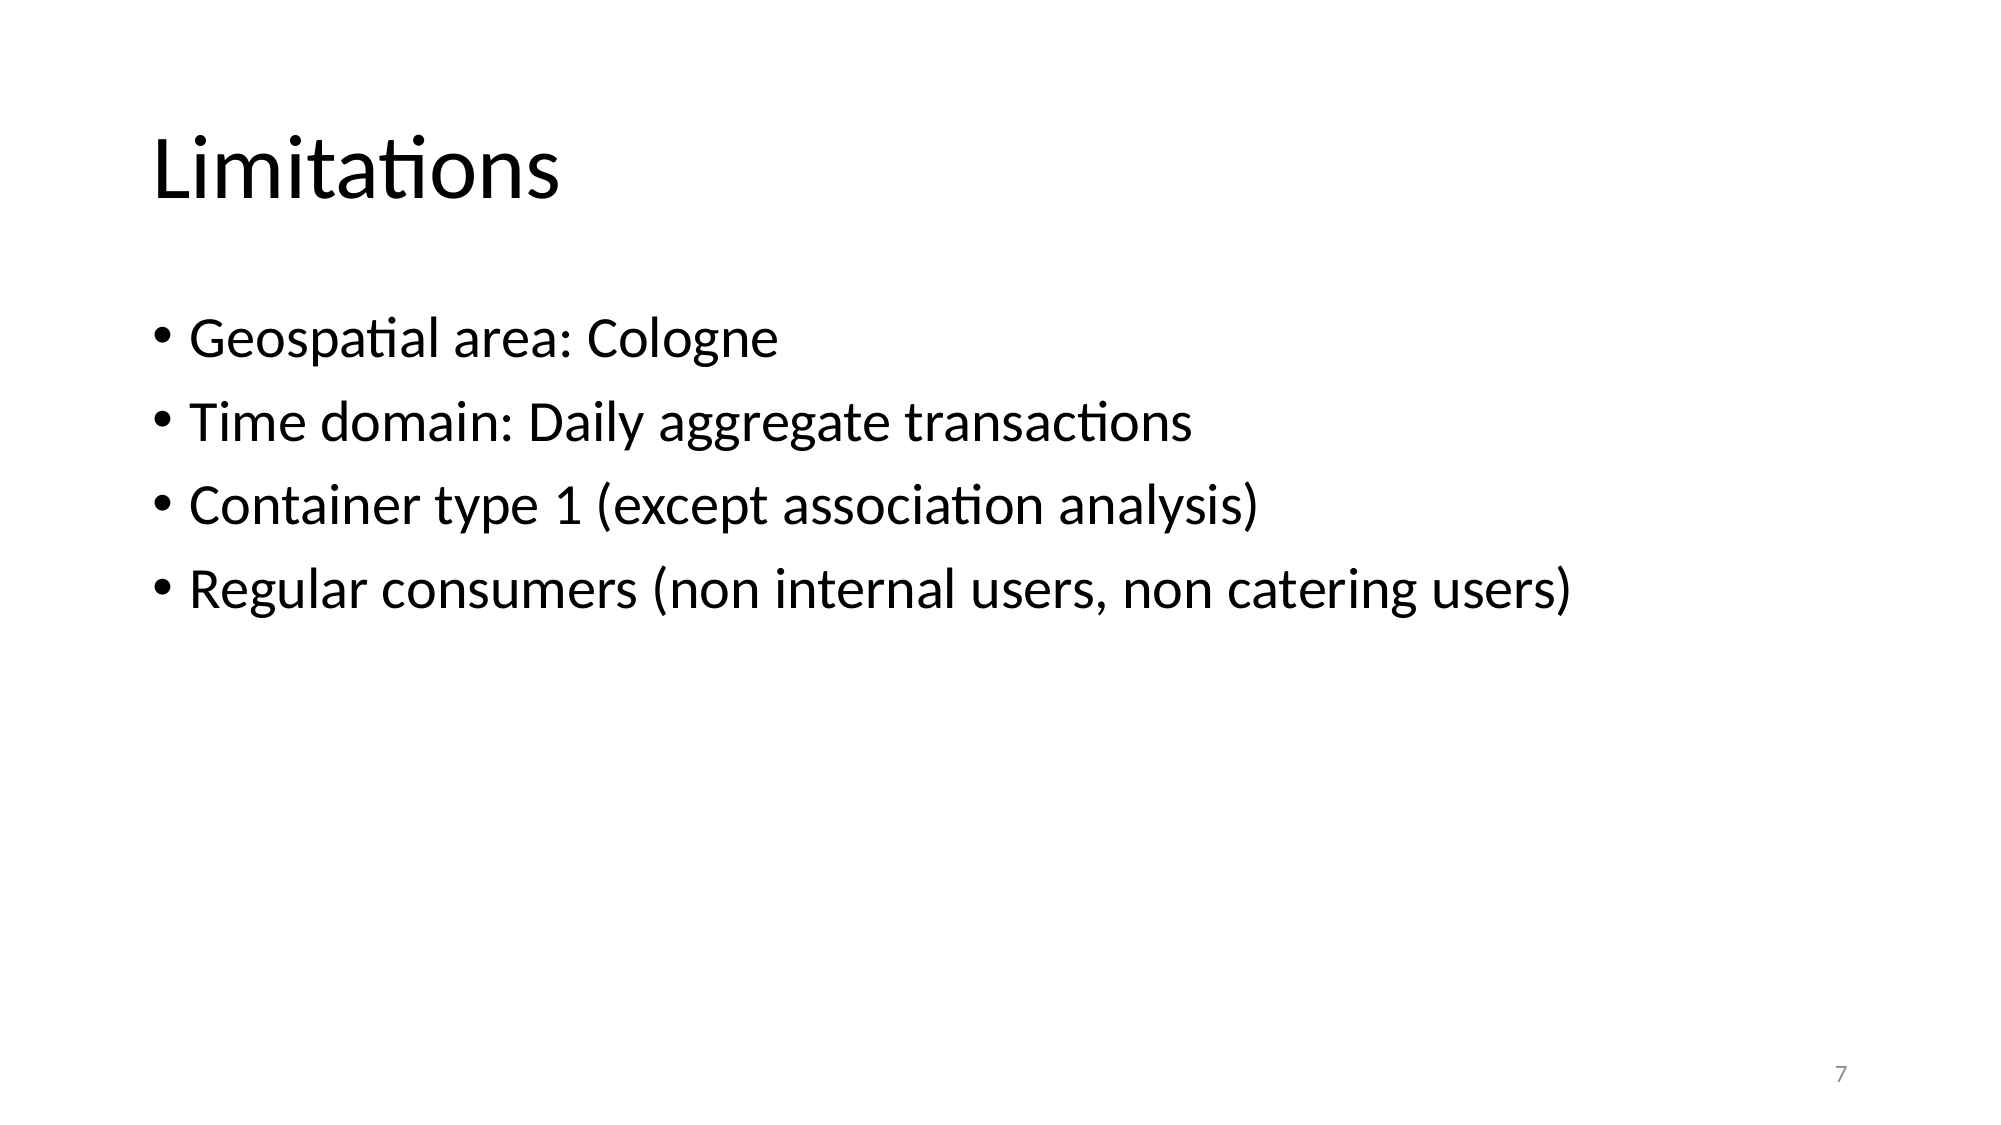

# Limitations
Geospatial area: Cologne
Time domain: Daily aggregate transactions
Container type 1 (except association analysis)
Regular consumers (non internal users, non catering users)
7